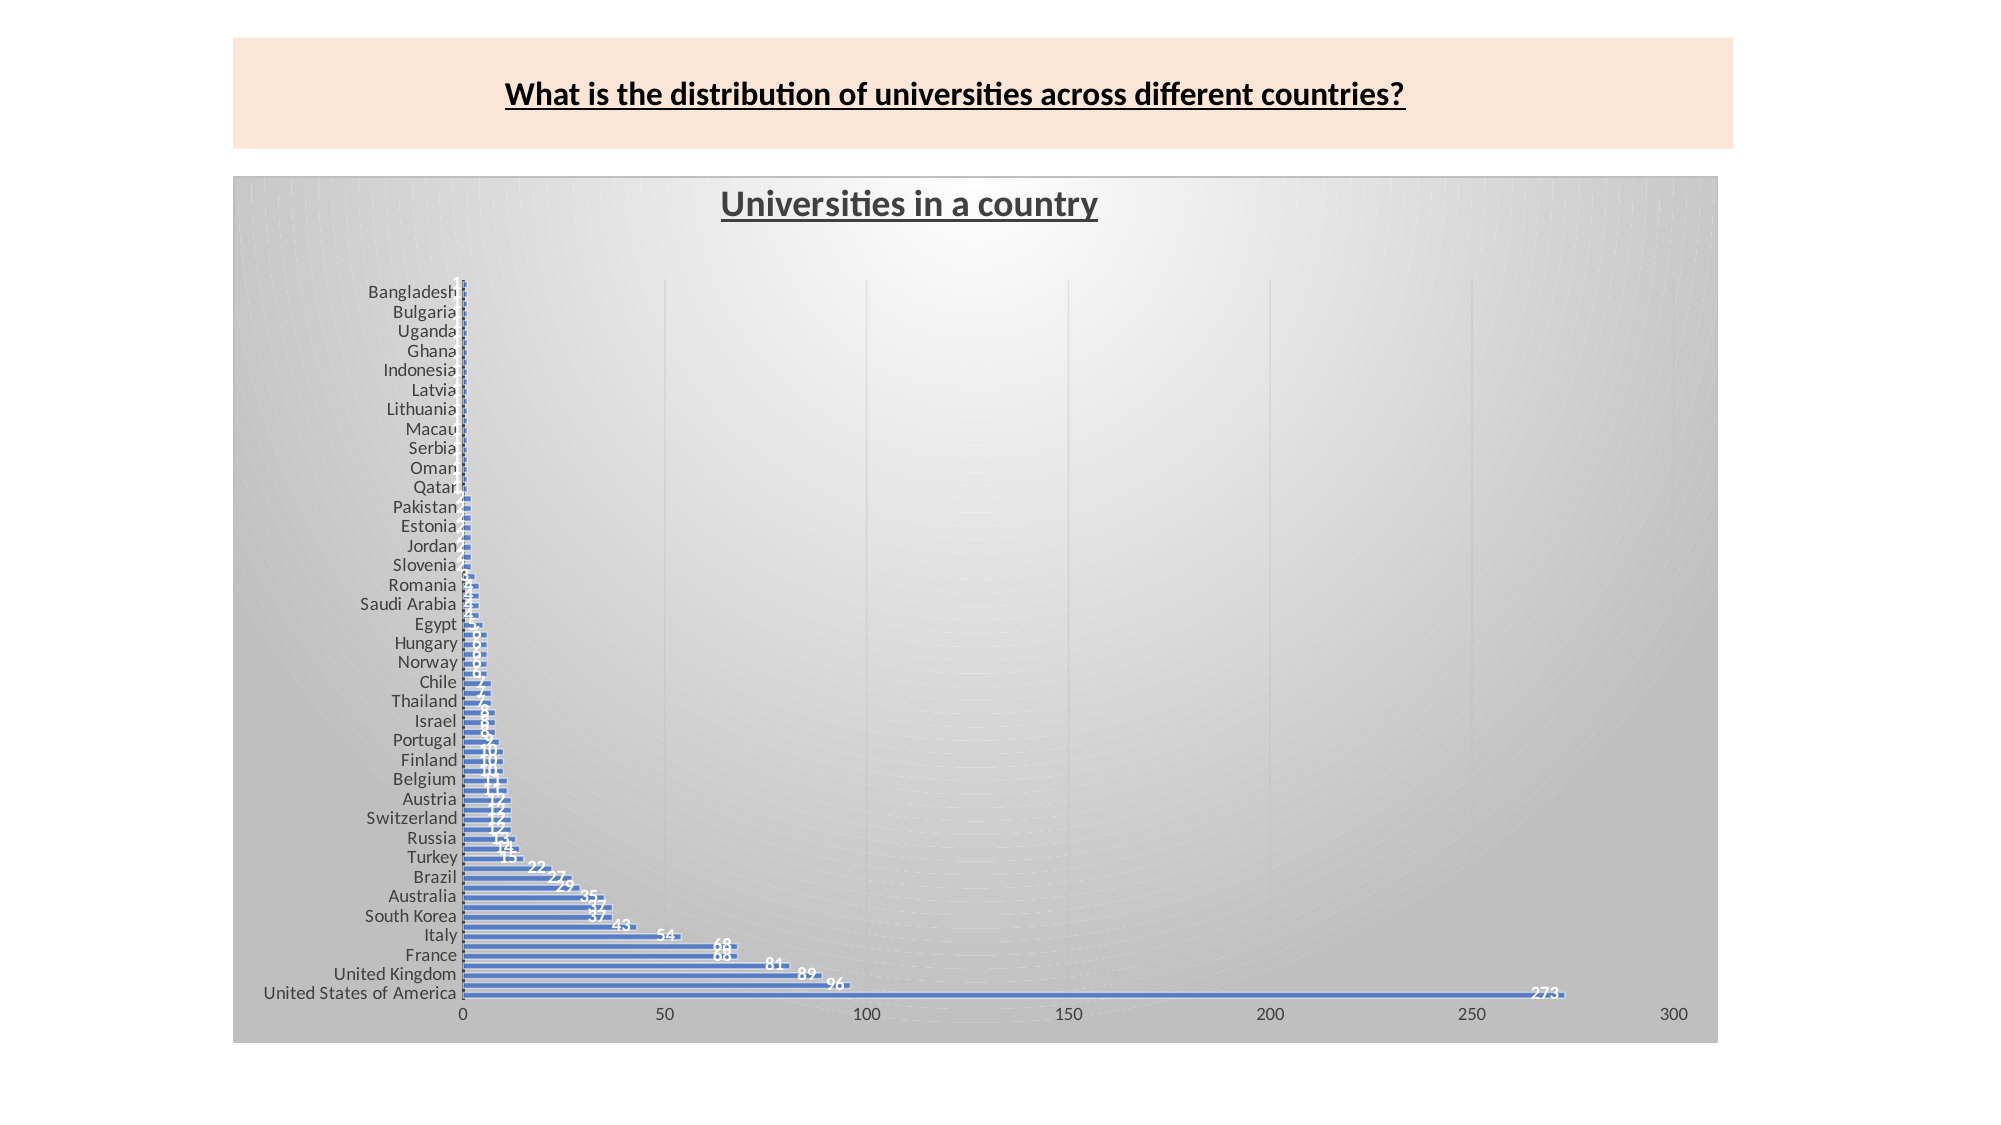

#
What is the distribution of universities across different countries?

### Chart:

| Category | Universities in a country |
|---|---|
| United States of America | 273.0 |
| China | 96.0 |
| United Kingdom | 89.0 |
| Japan | 81.0 |
| France | 68.0 |
| Germany | 68.0 |
| Italy | 54.0 |
| Spain | 43.0 |
| South Korea | 37.0 |
| Canada | 37.0 |
| Australia | 35.0 |
| Taiwan | 29.0 |
| Brazil | 27.0 |
| India | 22.0 |
| Turkey | 15.0 |
| Netherlands | 14.0 |
| Russia | 13.0 |
| Poland | 12.0 |
| Switzerland | 12.0 |
| Sweden | 12.0 |
| Austria | 12.0 |
| Iran | 11.0 |
| Belgium | 11.0 |
| Czech Republic | 10.0 |
| Finland | 10.0 |
| Ireland | 10.0 |
| Portugal | 9.0 |
| Greece | 8.0 |
| Israel | 8.0 |
| Malaysia | 8.0 |
| Thailand | 7.0 |
| New Zealand | 7.0 |
| Chile | 7.0 |
| Denmark | 6.0 |
| Norway | 6.0 |
| Hong Kong | 6.0 |
| Hungary | 6.0 |
| South Africa | 6.0 |
| Egypt | 5.0 |
| Argentina | 4.0 |
| Saudi Arabia | 4.0 |
| Colombia | 4.0 |
| Romania | 4.0 |
| Mexico | 3.0 |
| Slovenia | 2.0 |
| Singapore | 2.0 |
| Jordan | 2.0 |
| Slovakia | 2.0 |
| Estonia | 2.0 |
| Ukraine | 2.0 |
| Pakistan | 2.0 |
| United Arab Emirates | 2.0 |
| Qatar | 1.0 |
| Puerto Rico | 1.0 |
| Oman | 1.0 |
| Nigeria | 1.0 |
| Serbia | 1.0 |
| Morocco | 1.0 |
| Macau | 1.0 |
| Luxembourg | 1.0 |
| Lithuania | 1.0 |
| Lebanon | 1.0 |
| Latvia | 1.0 |
| Kenya | 1.0 |
| Indonesia | 1.0 |
| Iceland | 1.0 |
| Ghana | 1.0 |
| Cyprus | 1.0 |
| Uganda | 1.0 |
| Croatia | 1.0 |
| Bulgaria | 1.0 |
| Belarus | 1.0 |
| Bangladesh | 1.0 |
| Uruguay | 1.0 |